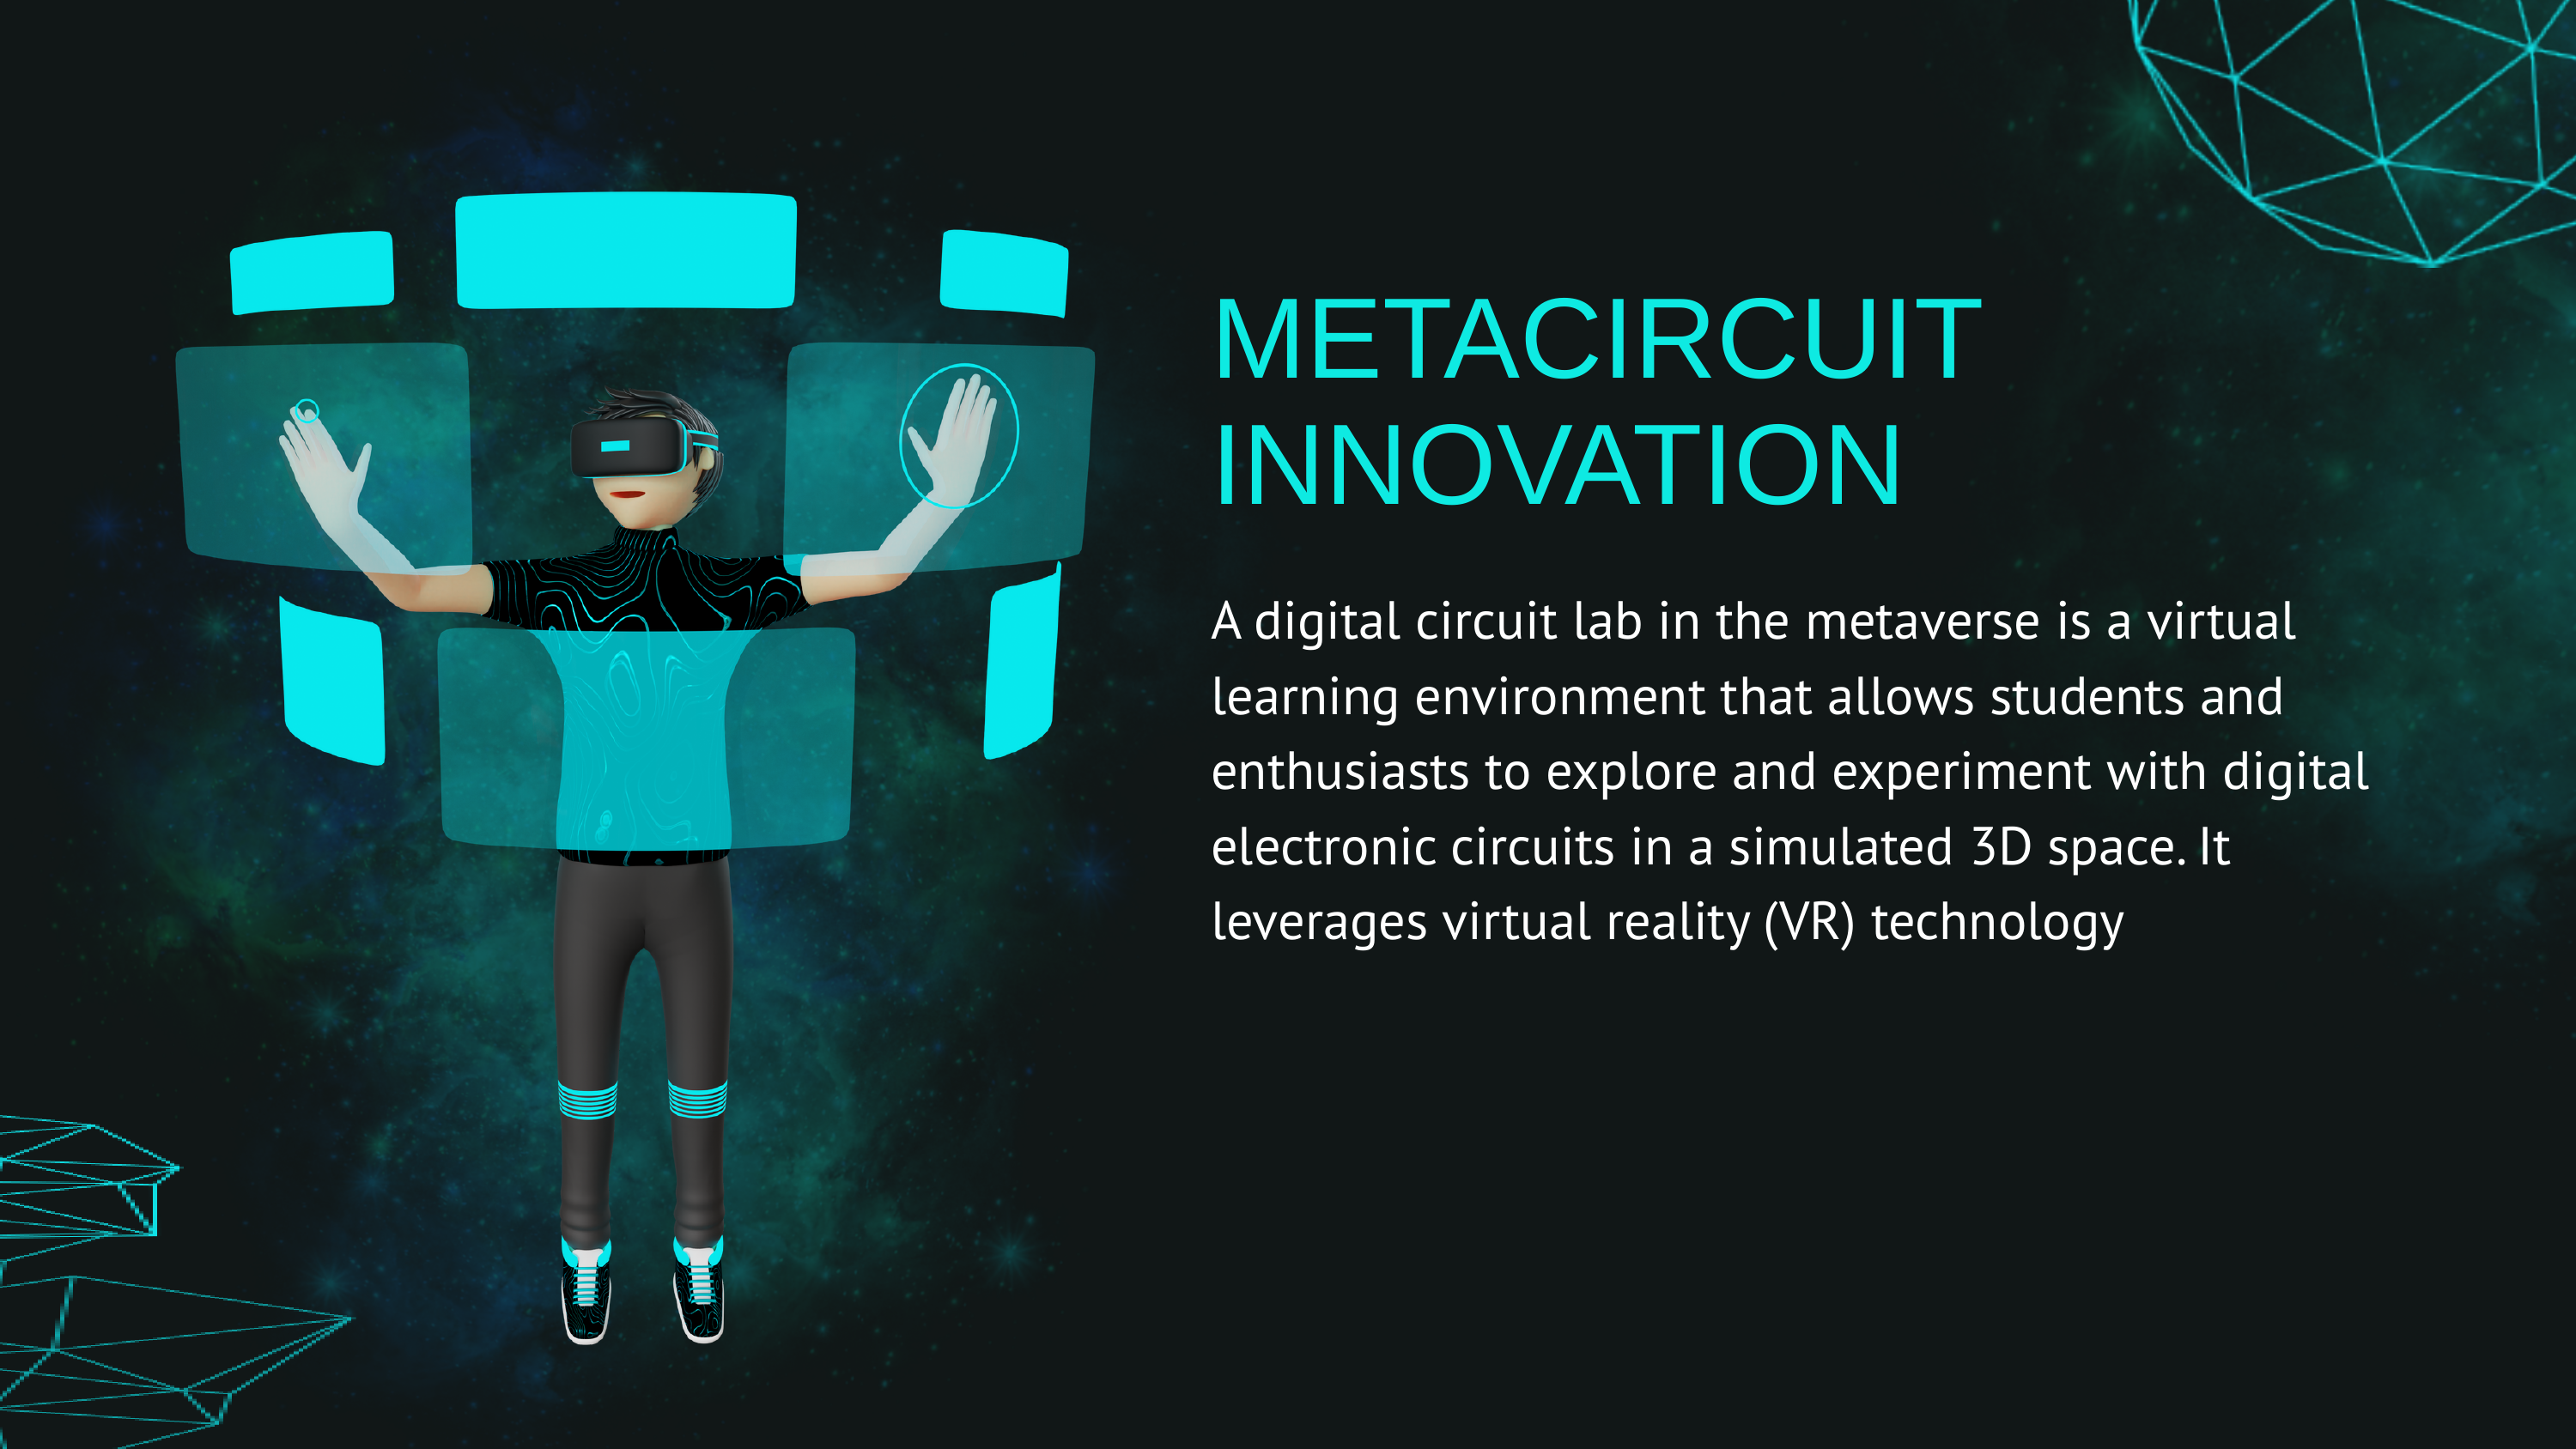

METACIRCUIT INNOVATION
A digital circuit lab in the metaverse is a virtual learning environment that allows students and enthusiasts to explore and experiment with digital electronic circuits in a simulated 3D space. It leverages virtual reality (VR) technology